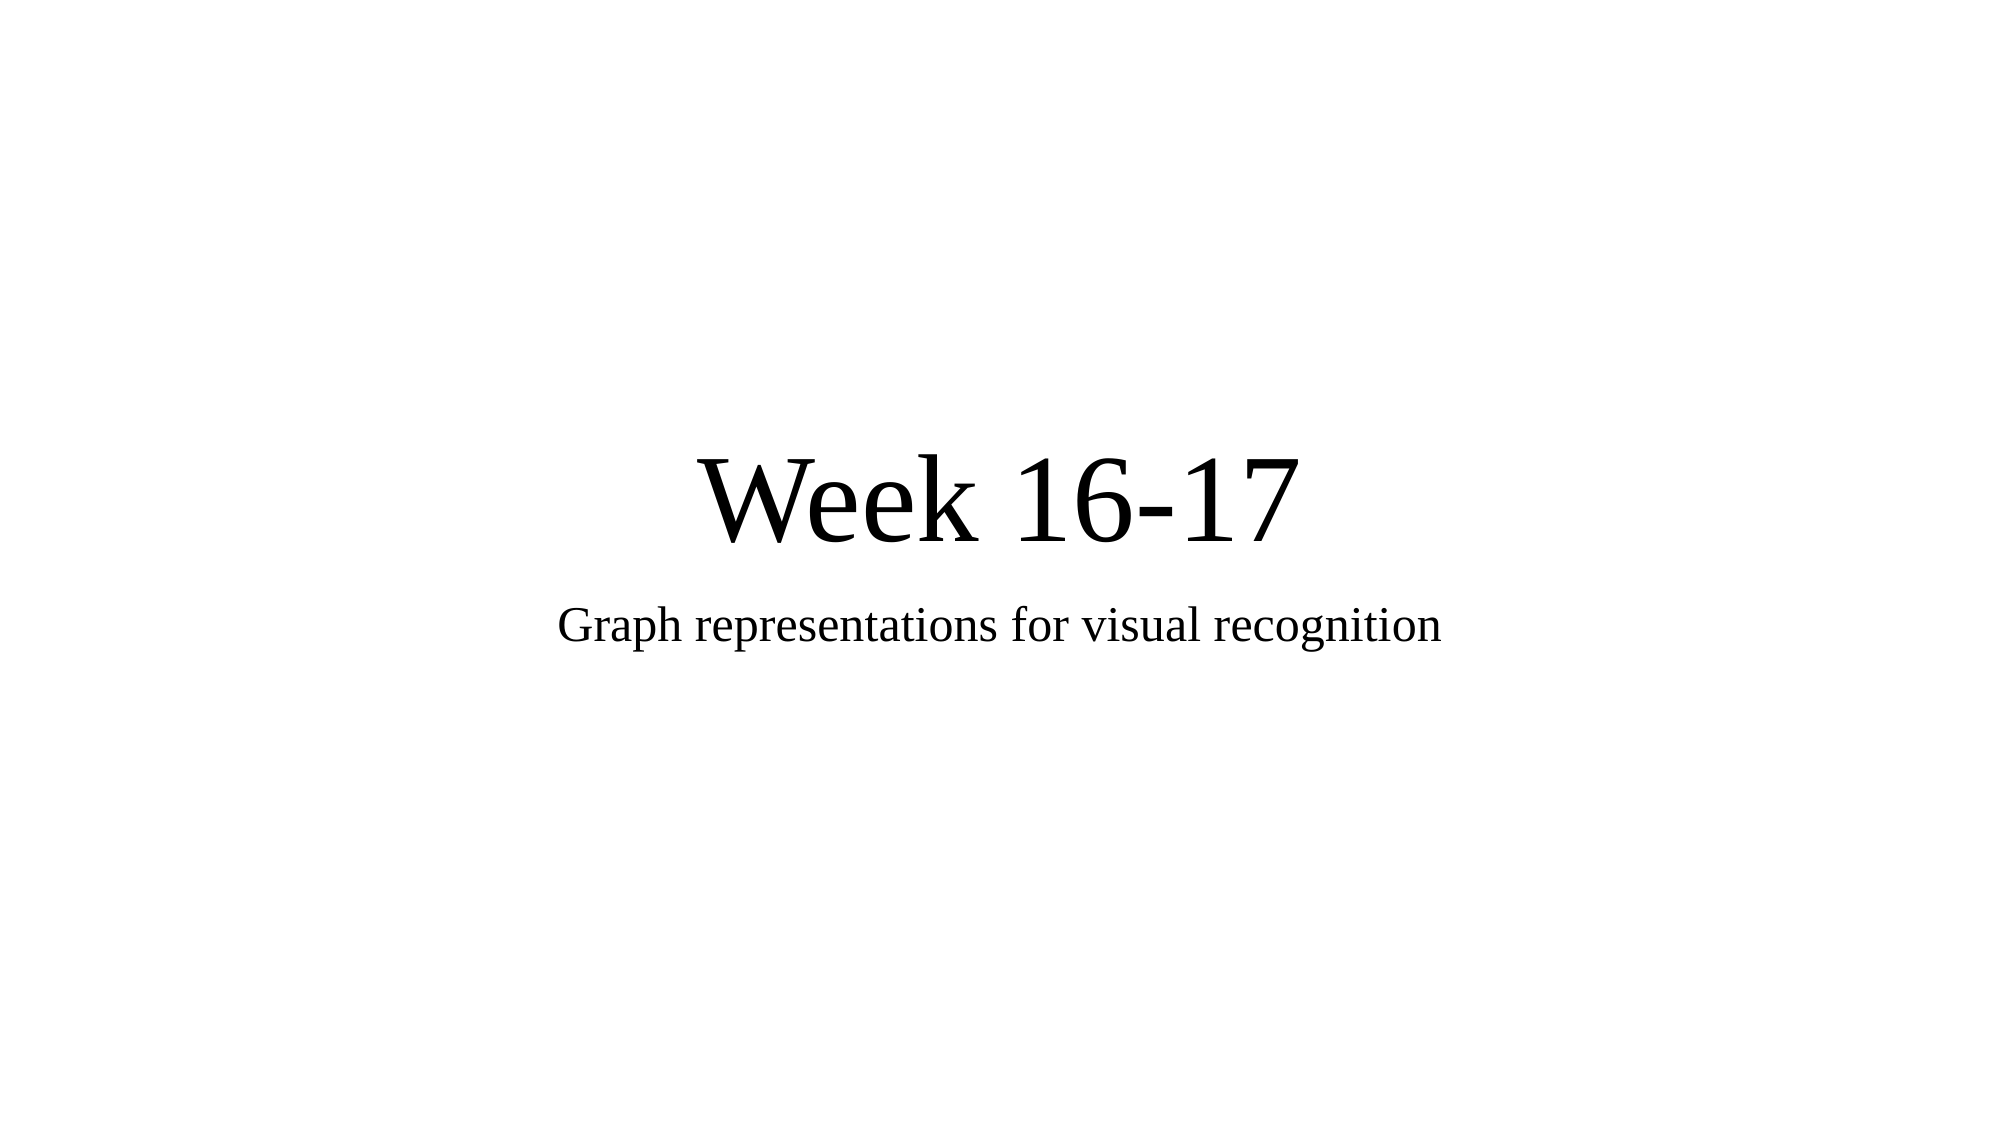

# Week 16-17
Graph representations for visual recognition